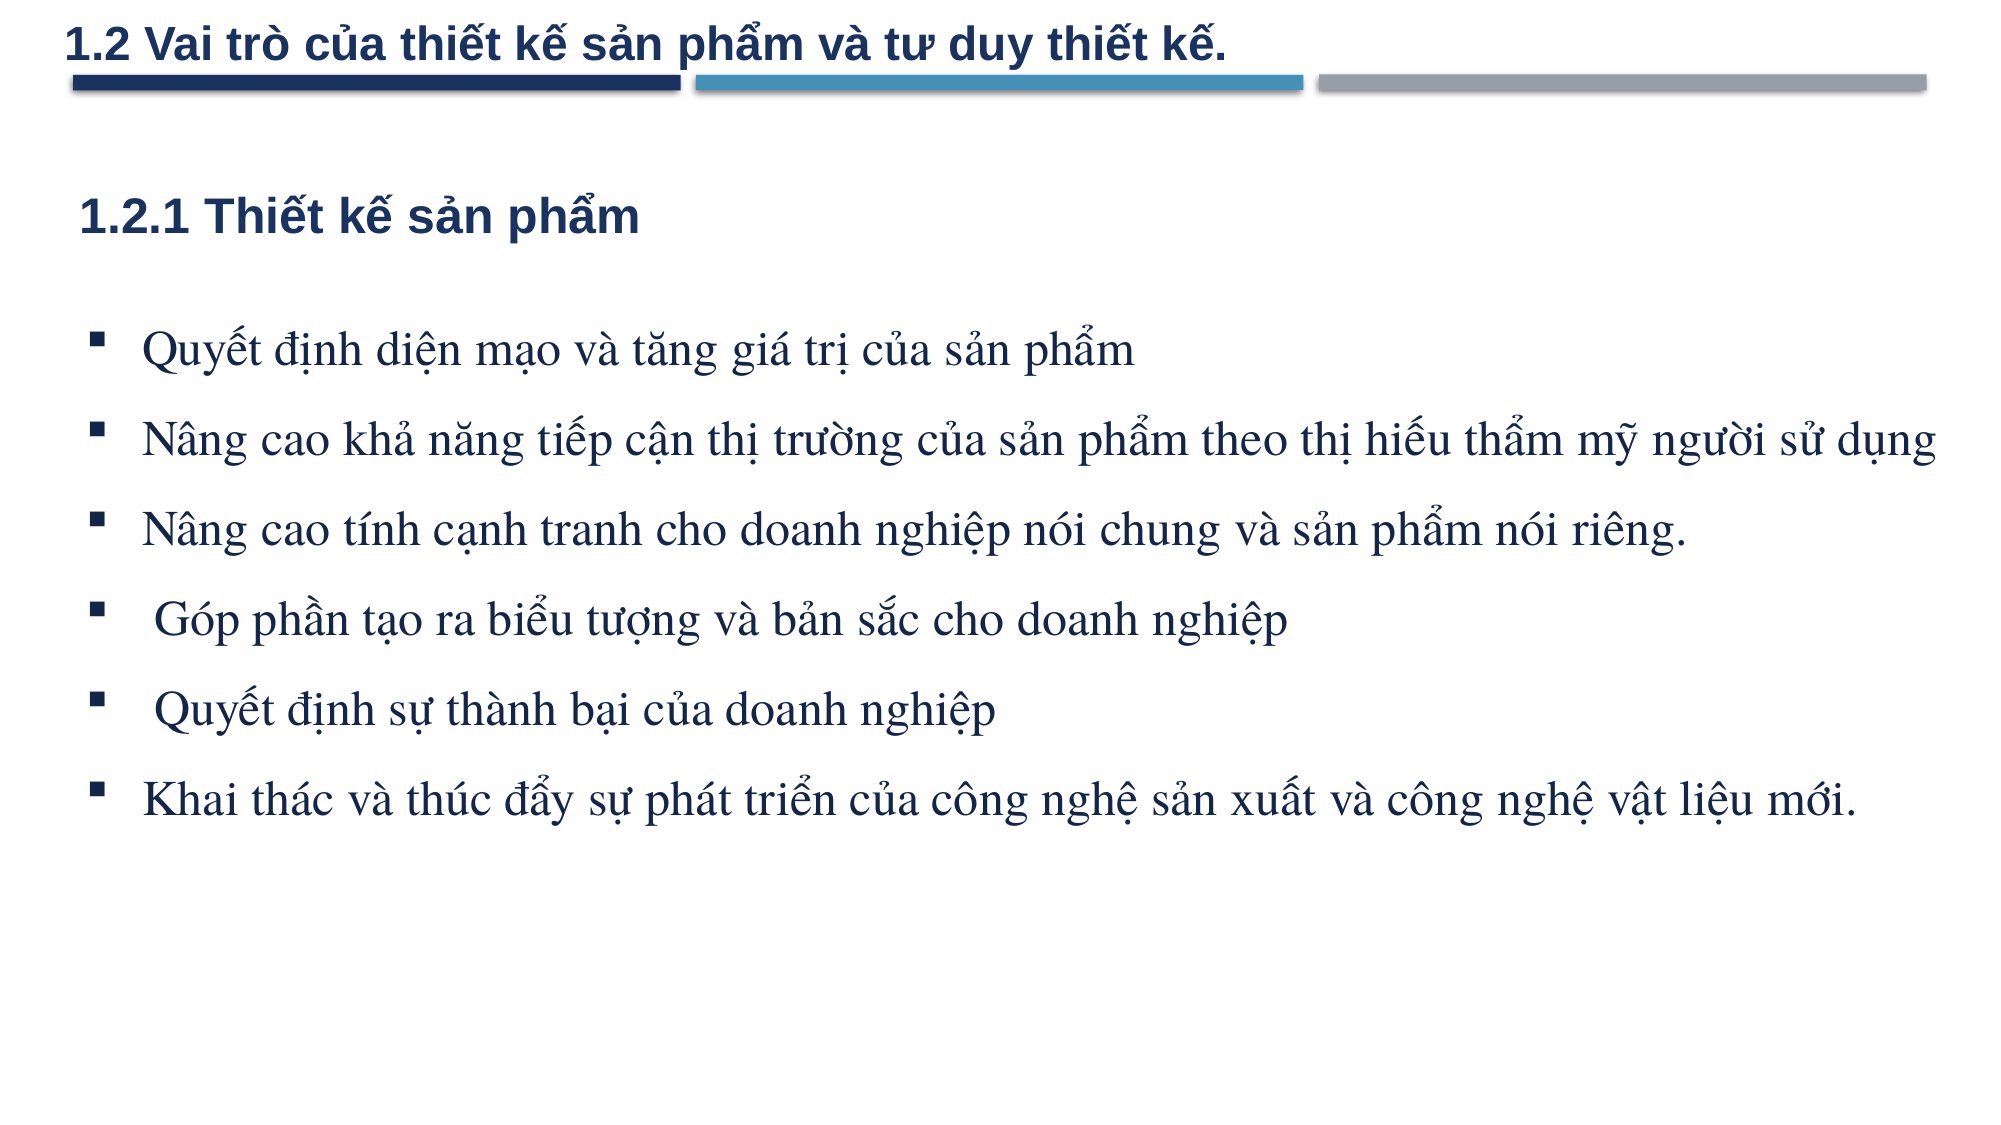

1.2 Vai trò của thiết kế sản phẩm và tư duy thiết kế.
1.2.1 Thiết kế sản phẩm
Quyết định diện mạo và tăng giá trị của sản phẩm
Nâng cao khả năng tiếp cận thị trường của sản phẩm theo thị hiếu thẩm mỹ người sử dụng
Nâng cao tính cạnh tranh cho doanh nghiệp nói chung và sản phẩm nói riêng.
 Góp phần tạo ra biểu tượng và bản sắc cho doanh nghiệp
 Quyết định sự thành bại của doanh nghiệp
Khai thác và thúc đẩy sự phát triển của công nghệ sản xuất và công nghệ vật liệu mới.